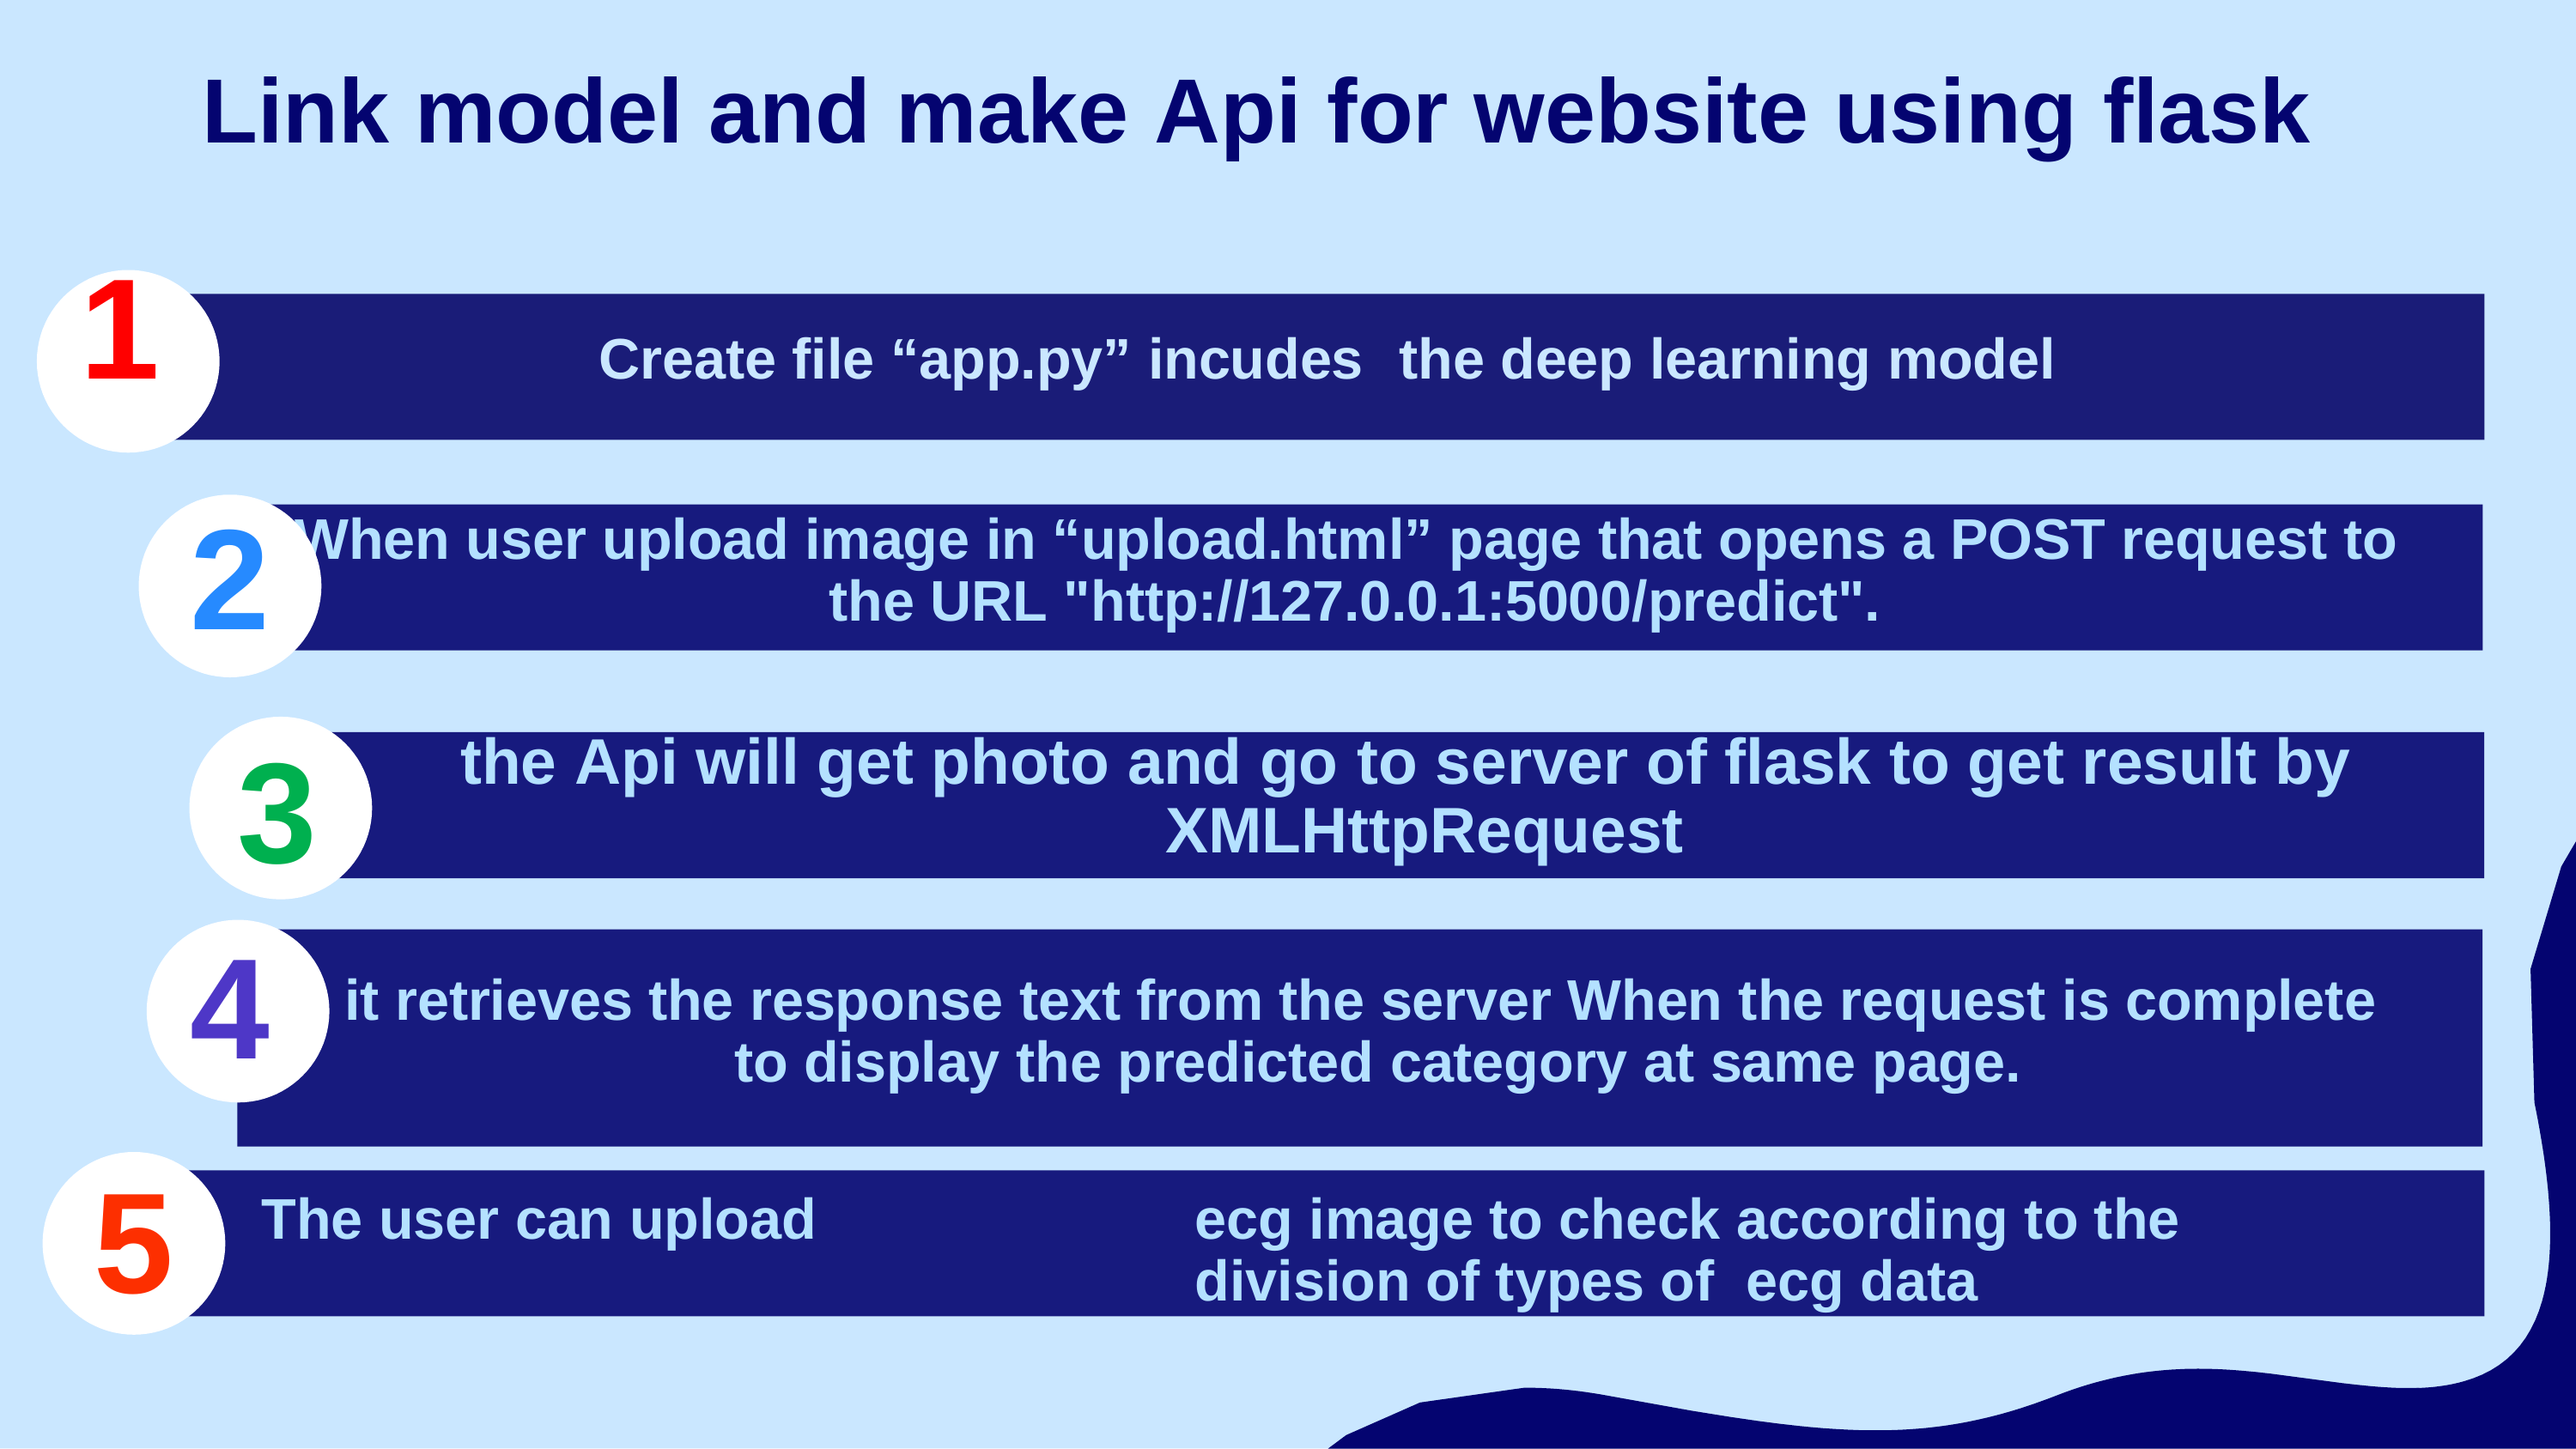

# Link model and make Api for website using flask
1

Create file “app.py” incudes	the deep learning model
2

When user upload image in “upload.html” page that opens a POST request to  the URL "http://127.0.0.1:5000/predict".

the Api will get photo and go to server of flask to get result by  XMLHttpRequest
3

4

it retrieves the response text from the server When the request is complete  to display the predicted category at same page.
5

The user can upload	ecg image to check according to the division of types of  ecg data